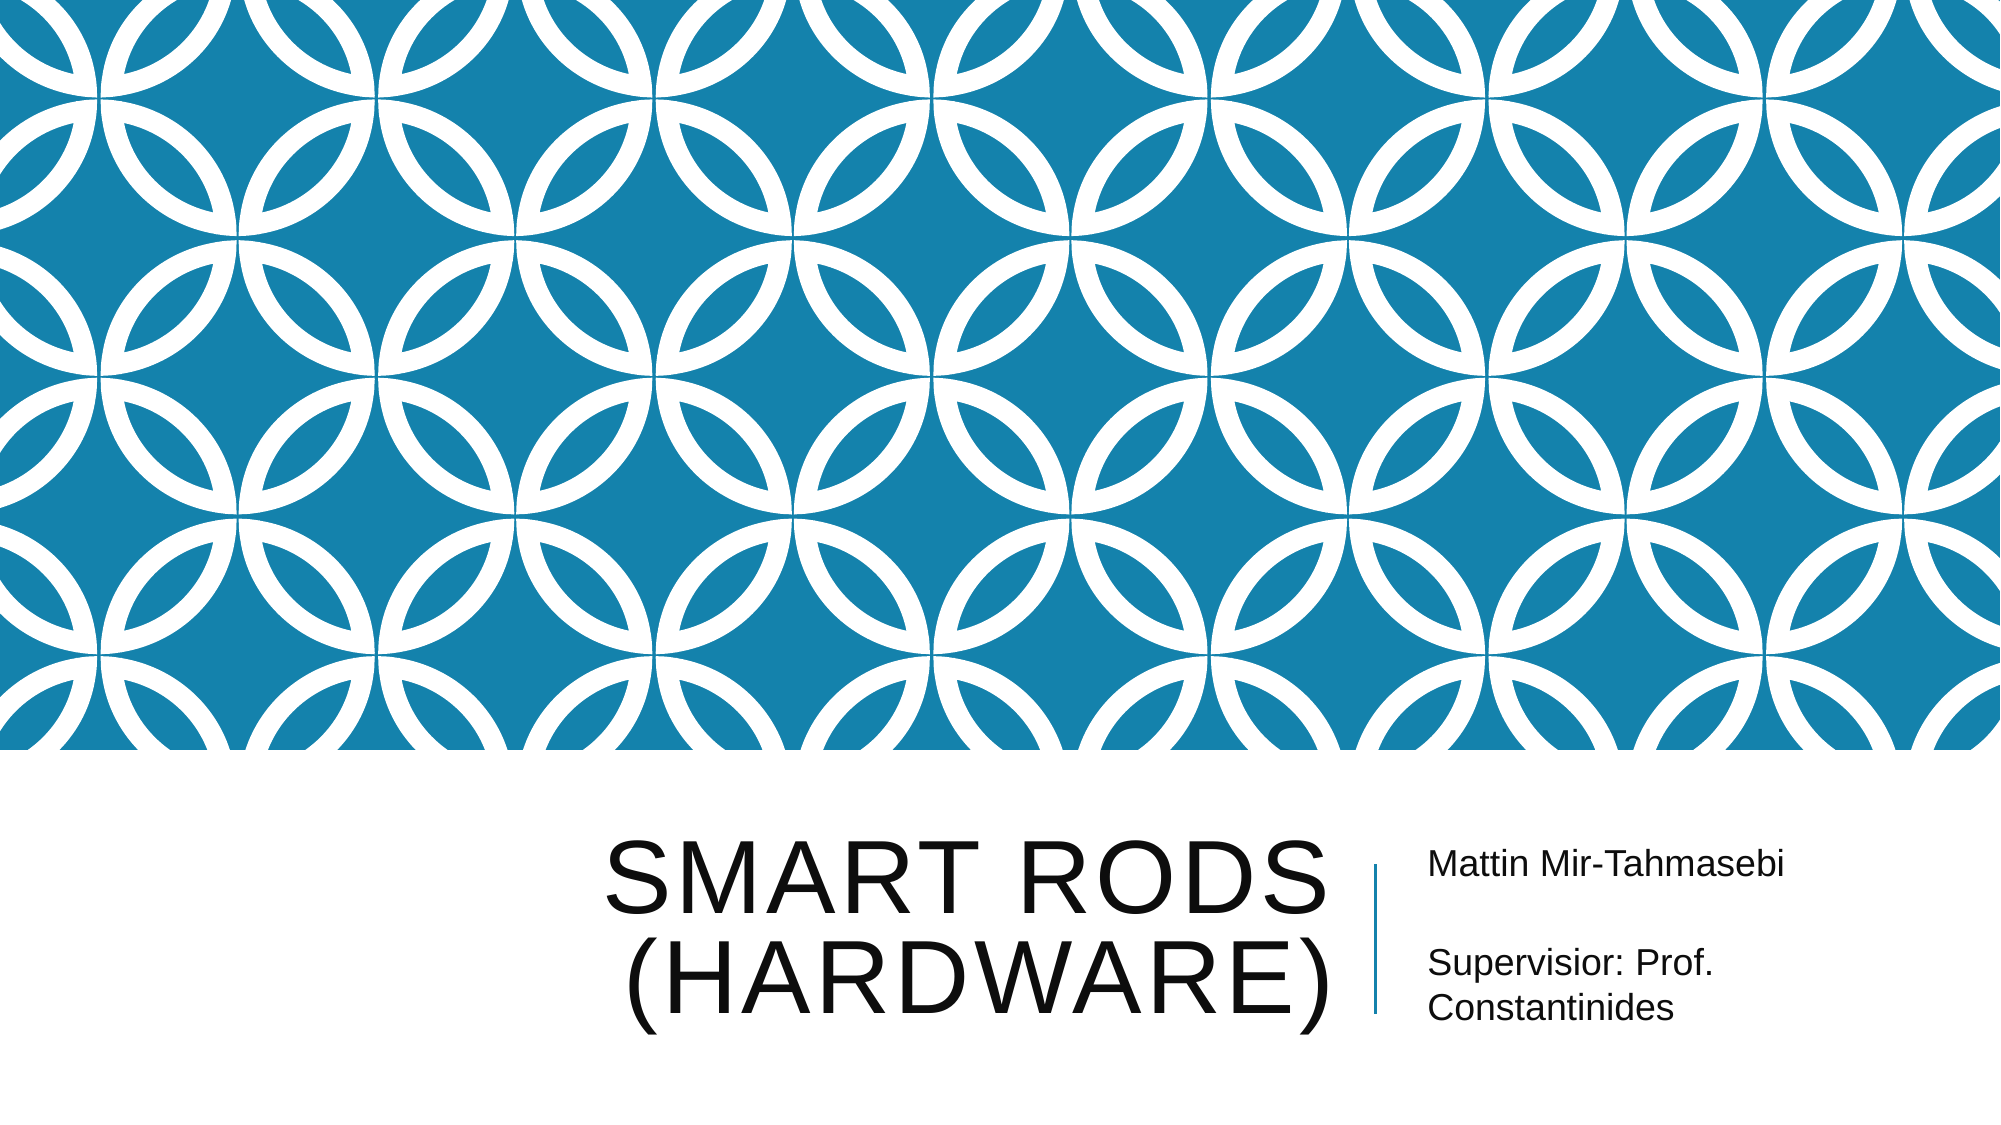

# Smart Rods (Hardware)
Mattin Mir-Tahmasebi

Supervisior: Prof. Constantinides